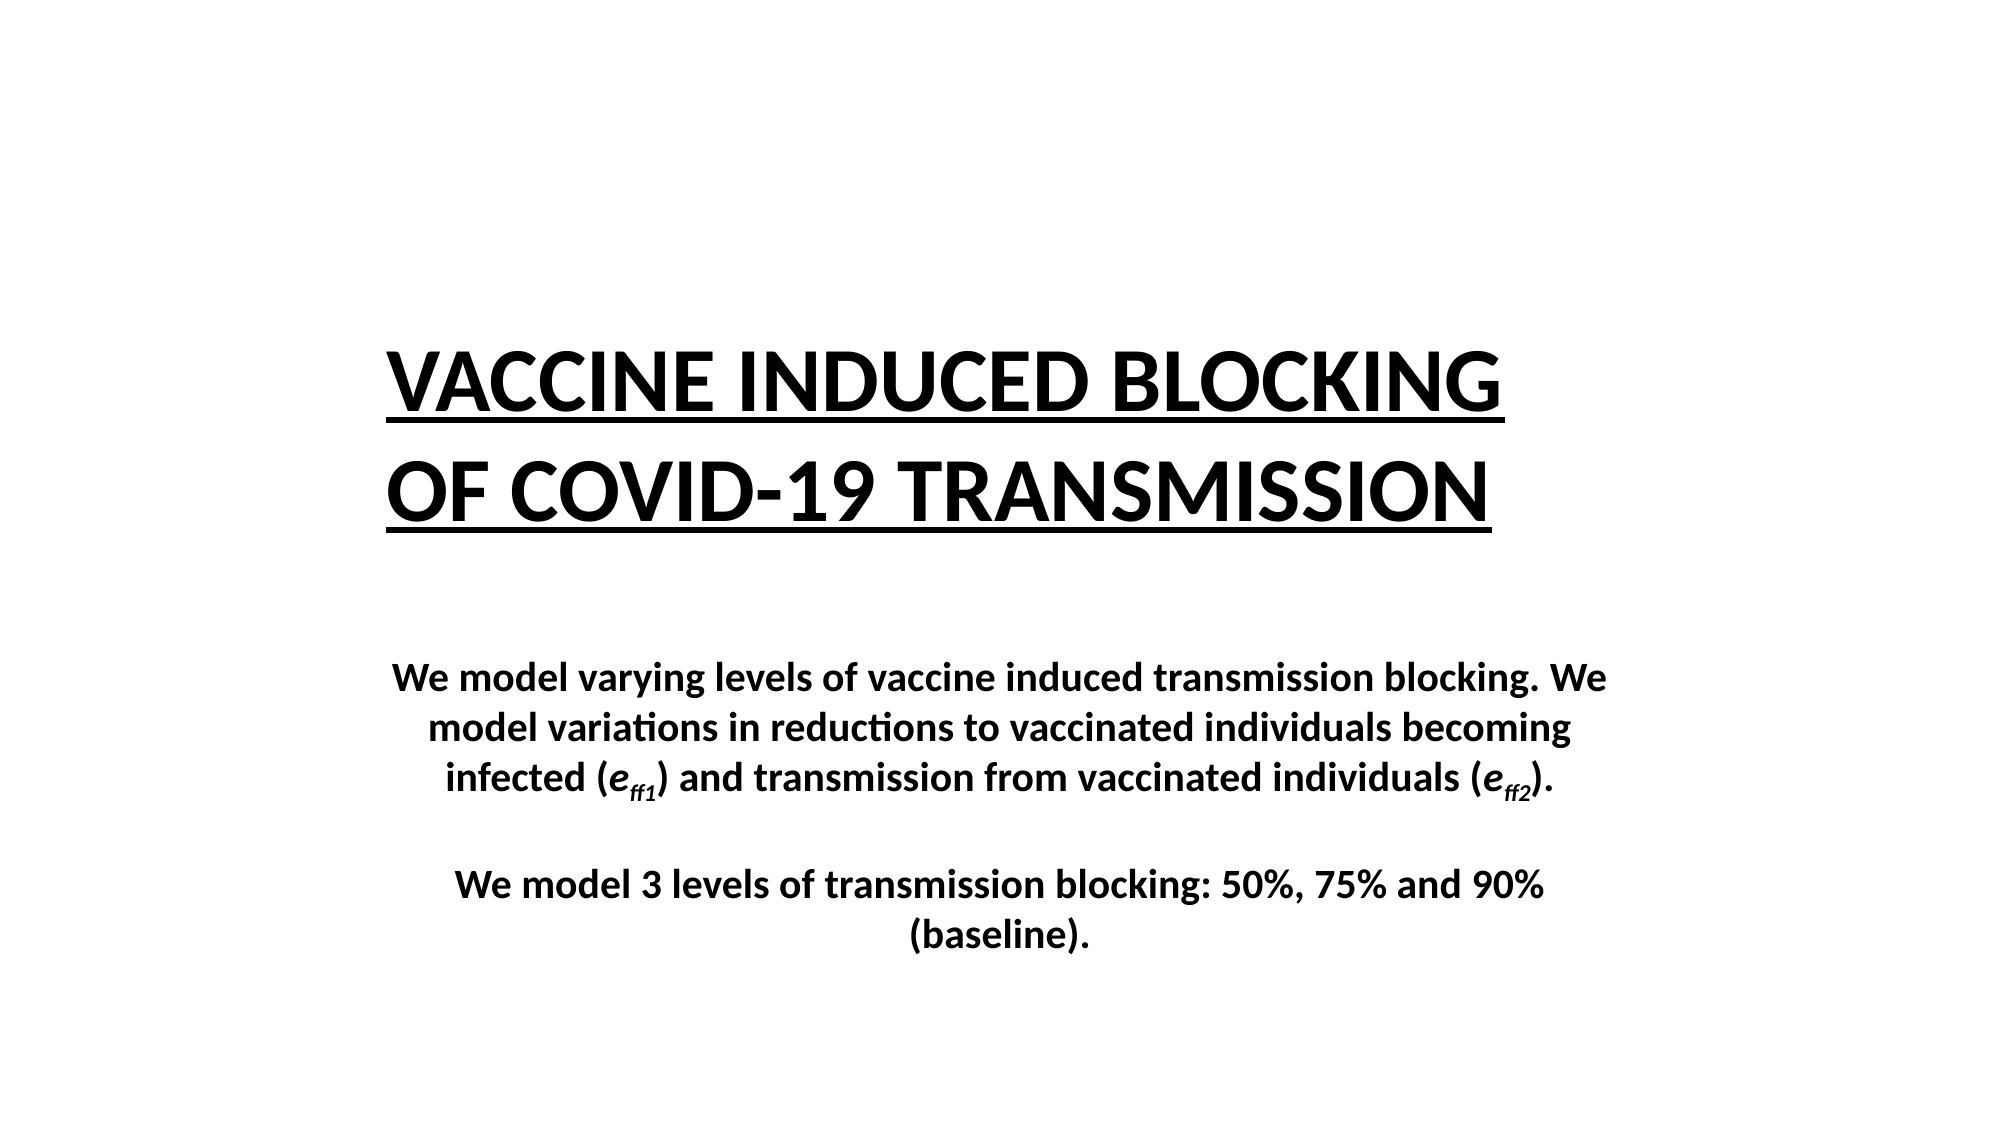

VACCINE INDUCED BLOCKING OF COVID-19 TRANSMISSION

We model varying levels of vaccine induced transmission blocking. We model variations in reductions to vaccinated individuals becoming infected (eff1) and transmission from vaccinated individuals (eff2).

We model 3 levels of transmission blocking: 50%, 75% and 90% (baseline).